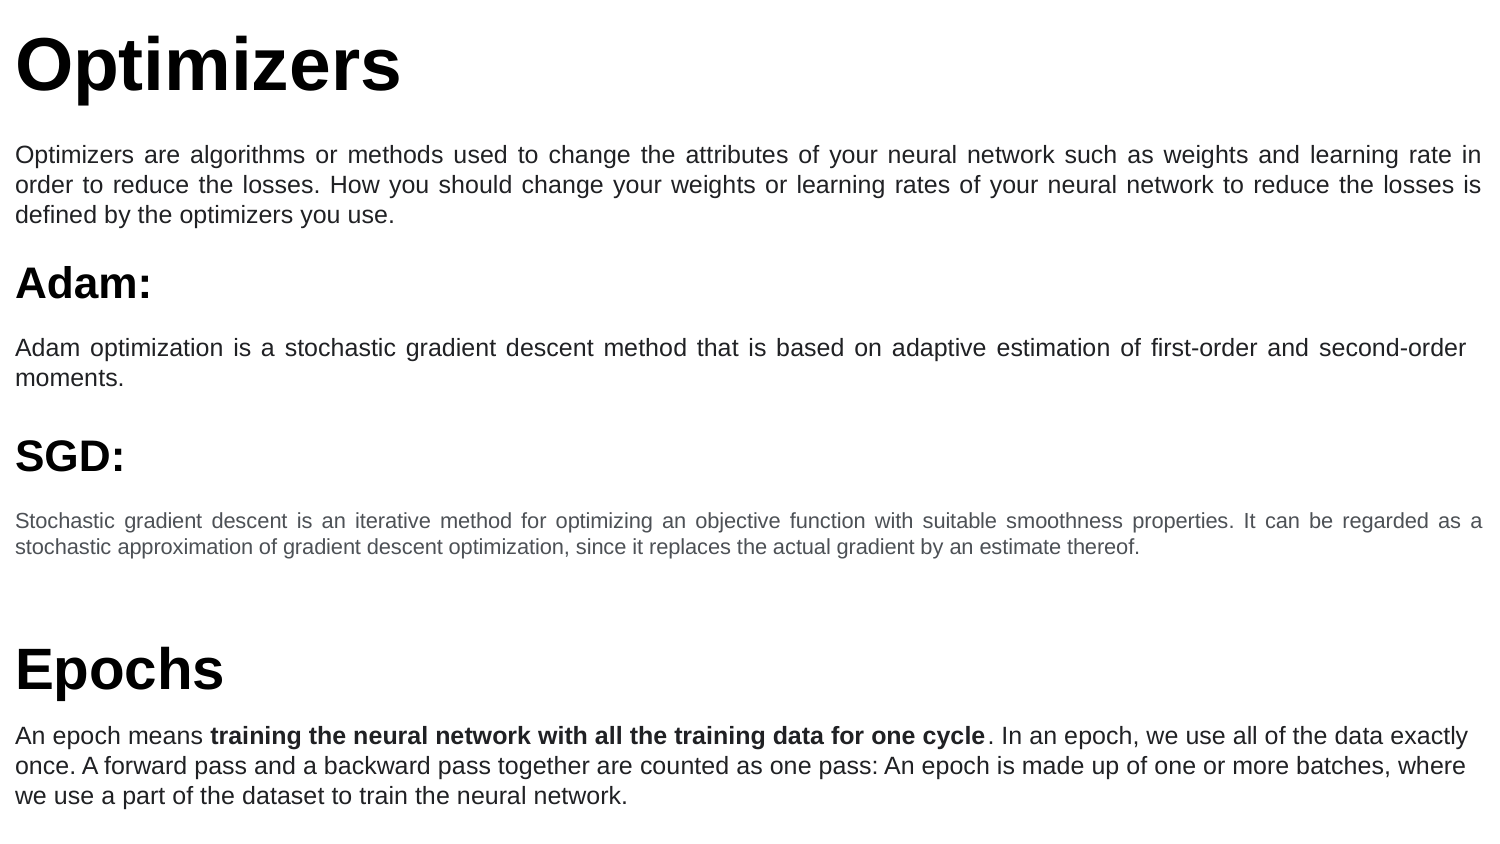

Optimizers
Optimizers are algorithms or methods used to change the attributes of your neural network such as weights and learning rate in order to reduce the losses. How you should change your weights or learning rates of your neural network to reduce the losses is defined by the optimizers you use.
Adam:
Adam optimization is a stochastic gradient descent method that is based on adaptive estimation of first-order and second-order moments.
SGD:
Stochastic gradient descent is an iterative method for optimizing an objective function with suitable smoothness properties. It can be regarded as a stochastic approximation of gradient descent optimization, since it replaces the actual gradient by an estimate thereof.
Epochs
An epoch means training the neural network with all the training data for one cycle. In an epoch, we use all of the data exactly once. A forward pass and a backward pass together are counted as one pass: An epoch is made up of one or more batches, where we use a part of the dataset to train the neural network.